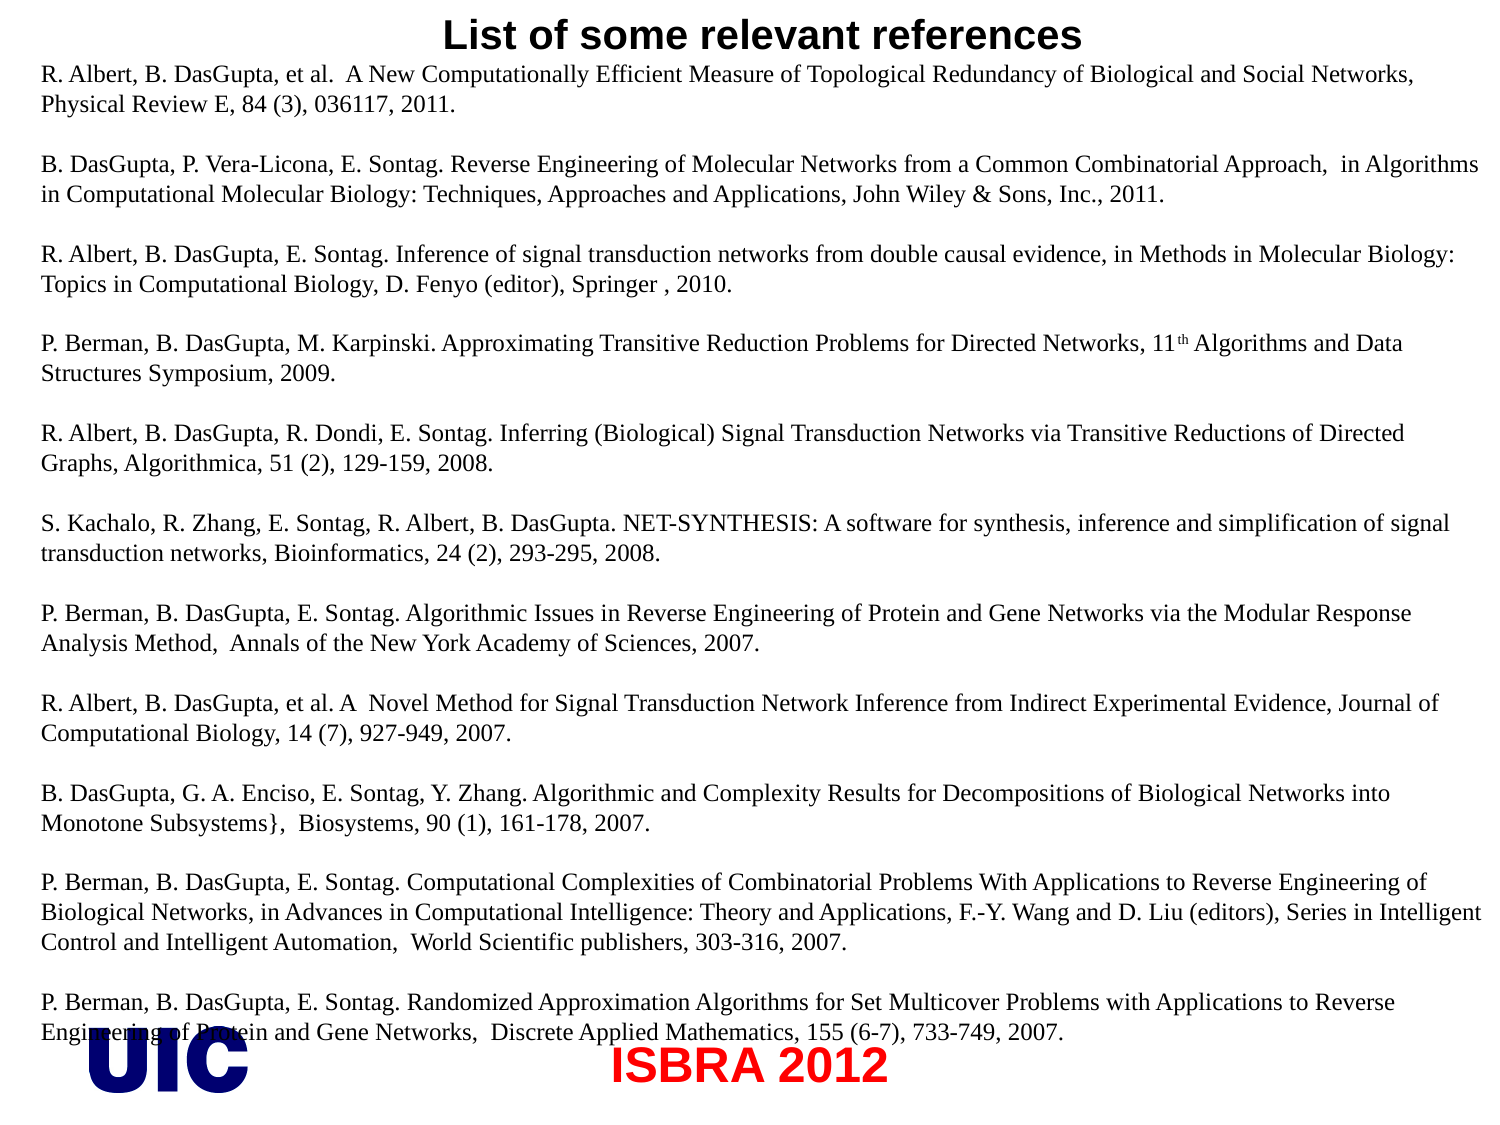

List of some relevant references
R. Albert, B. DasGupta, et al.  A New Computationally Efficient Measure of Topological Redundancy of Biological and Social Networks, Physical Review E, 84 (3), 036117, 2011.

B. DasGupta, P. Vera-Licona, E. Sontag. Reverse Engineering of Molecular Networks from a Common Combinatorial Approach,  in Algorithms in Computational Molecular Biology: Techniques, Approaches and Applications, John Wiley & Sons, Inc., 2011.

R. Albert, B. DasGupta, E. Sontag. Inference of signal transduction networks from double causal evidence, in Methods in Molecular Biology: Topics in Computational Biology, D. Fenyo (editor), Springer , 2010.

P. Berman, B. DasGupta, M. Karpinski. Approximating Transitive Reduction Problems for Directed Networks, 11th Algorithms and Data Structures Symposium, 2009.

R. Albert, B. DasGupta, R. Dondi, E. Sontag. Inferring (Biological) Signal Transduction Networks via Transitive Reductions of Directed Graphs, Algorithmica, 51 (2), 129-159, 2008.

S. Kachalo, R. Zhang, E. Sontag, R. Albert, B. DasGupta. NET-SYNTHESIS: A software for synthesis, inference and simplification of signal transduction networks, Bioinformatics, 24 (2), 293-295, 2008.

P. Berman, B. DasGupta, E. Sontag. Algorithmic Issues in Reverse Engineering of Protein and Gene Networks via the Modular Response Analysis Method,  Annals of the New York Academy of Sciences, 2007.

R. Albert, B. DasGupta, et al. A  Novel Method for Signal Transduction Network Inference from Indirect Experimental Evidence, Journal of Computational Biology, 14 (7), 927-949, 2007.

B. DasGupta, G. A. Enciso, E. Sontag, Y. Zhang. Algorithmic and Complexity Results for Decompositions of Biological Networks into Monotone Subsystems},  Biosystems, 90 (1), 161-178, 2007.

P. Berman, B. DasGupta, E. Sontag. Computational Complexities of Combinatorial Problems With Applications to Reverse Engineering of Biological Networks, in Advances in Computational Intelligence: Theory and Applications, F.-Y. Wang and D. Liu (editors), Series in Intelligent Control and Intelligent Automation,  World Scientific publishers, 303-316, 2007.

P. Berman, B. DasGupta, E. Sontag. Randomized Approximation Algorithms for Set Multicover Problems with Applications to Reverse Engineering of Protein and Gene Networks,  Discrete Applied Mathematics, 155 (6-7), 733-749, 2007.
ISBRA 2012